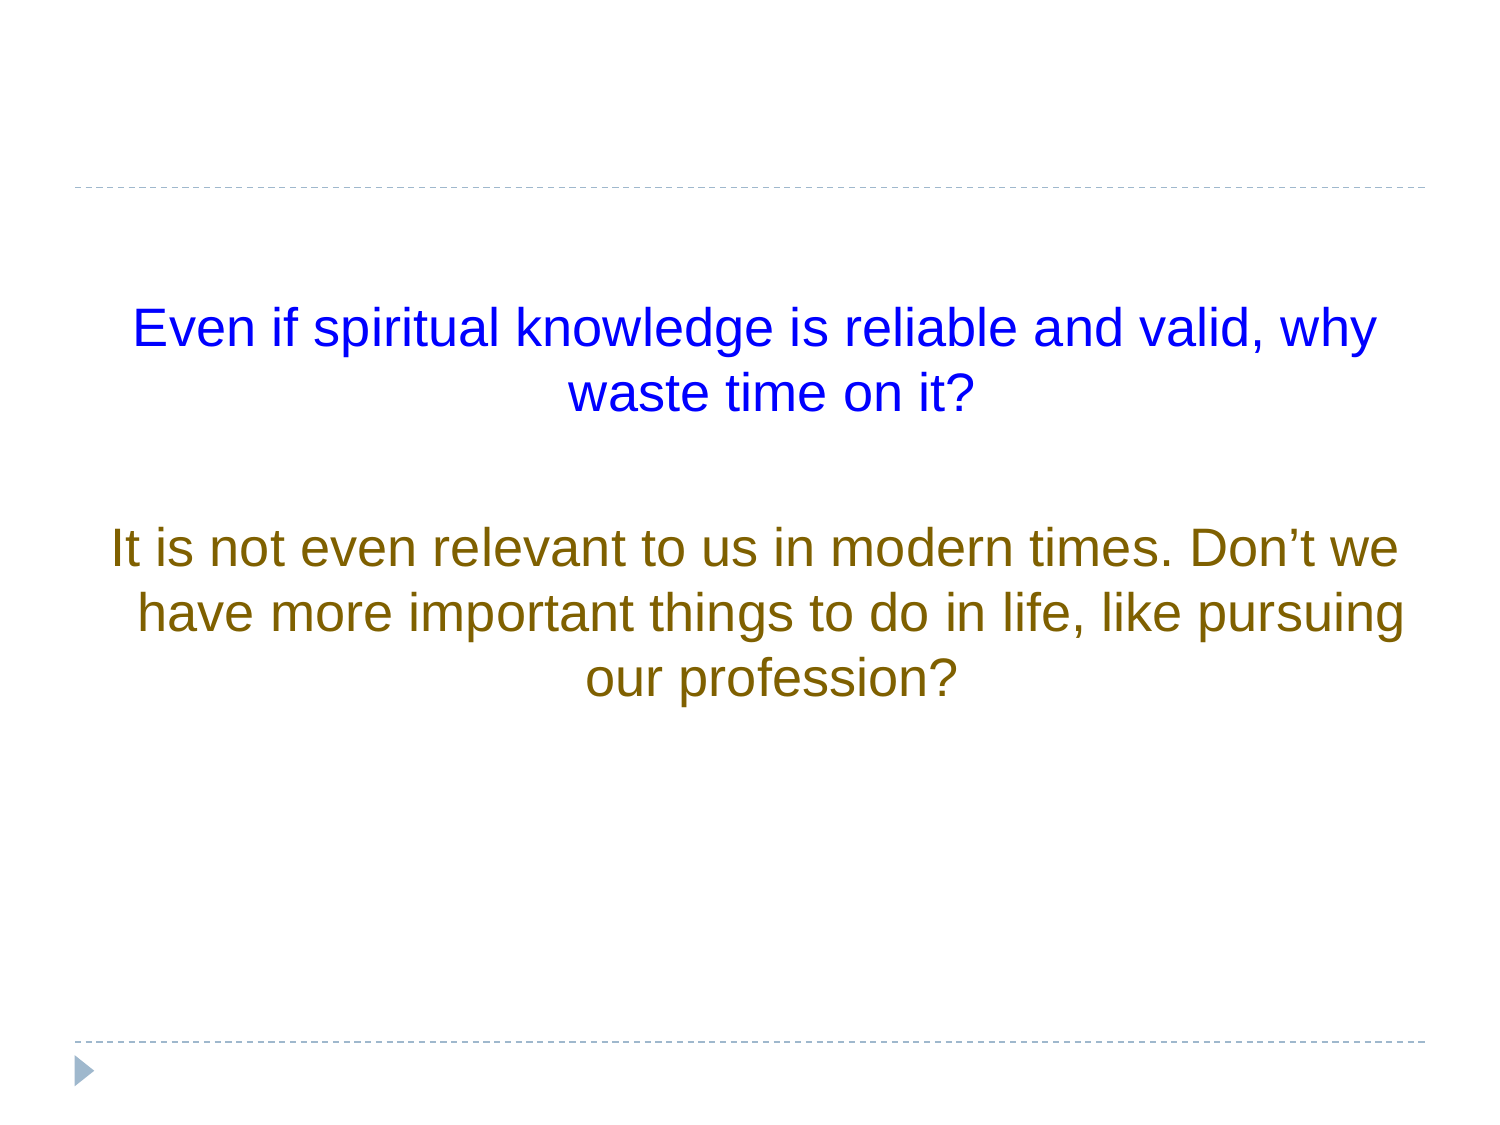

#

Even if spiritual knowledge is reliable and valid, why waste time on it?

It is not even relevant to us in modern times. Don’t we have more important things to do in life, like pursuing our profession?